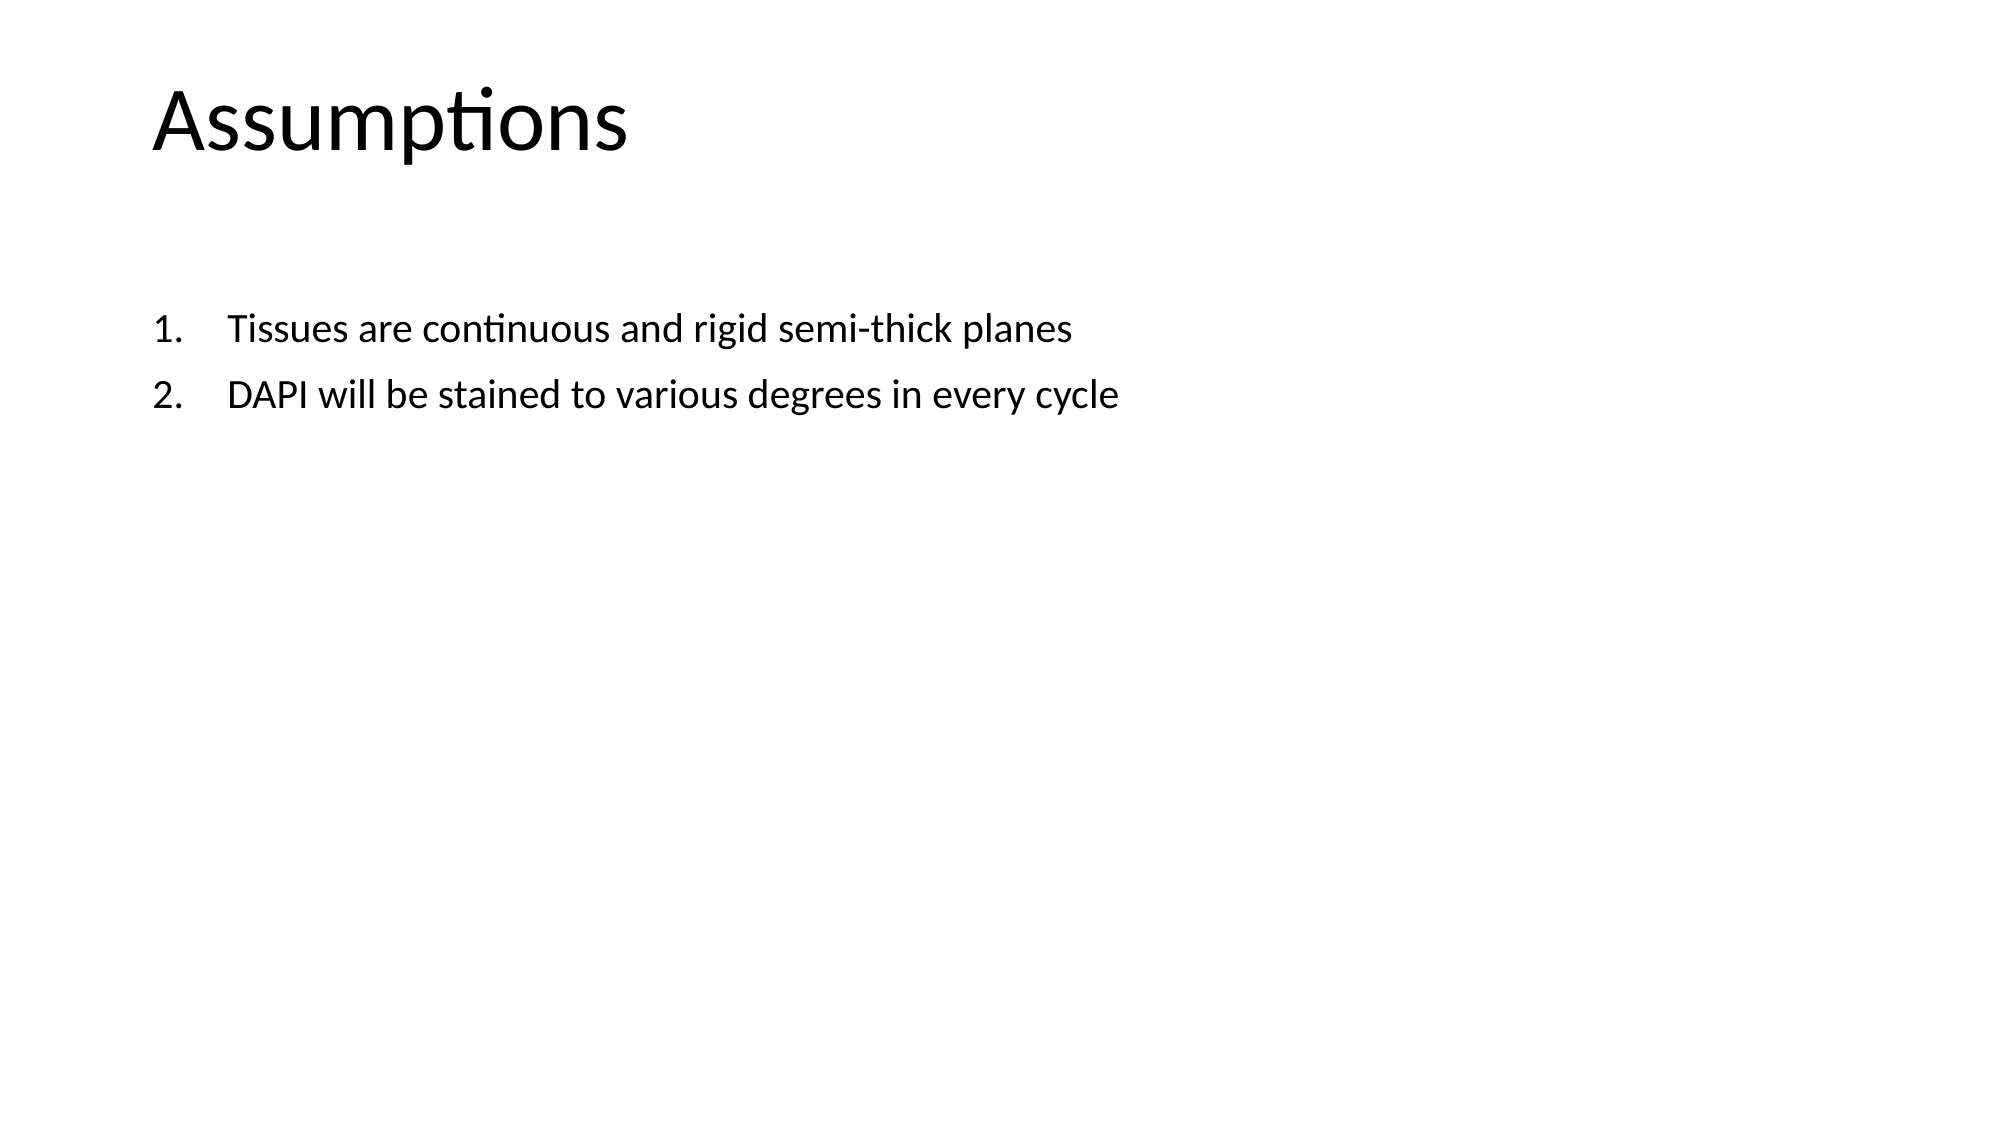

# Assumptions
Tissues are continuous and rigid semi-thick planes
DAPI will be stained to various degrees in every cycle